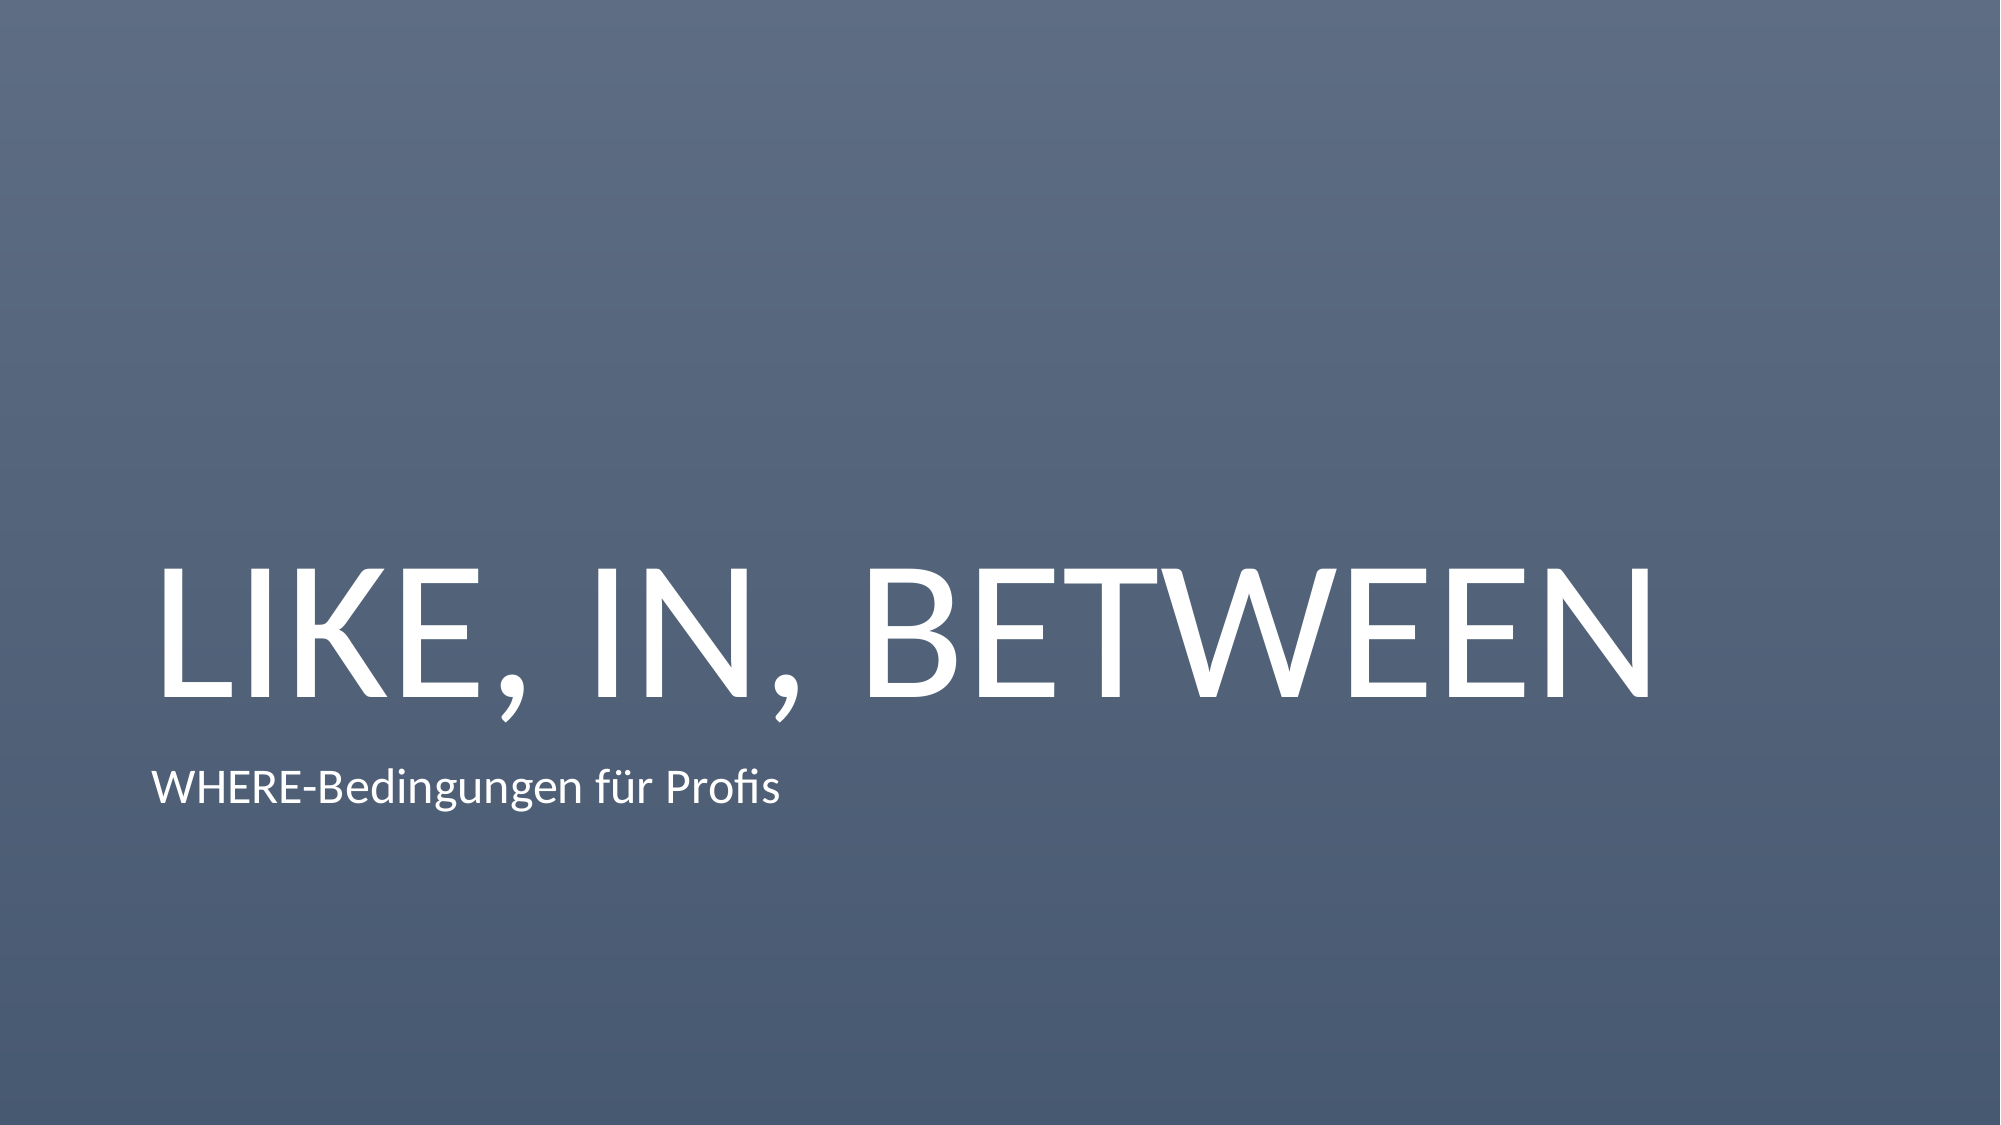

# LIKE, IN, BETWEEN
WHERE-Bedingungen für Profis